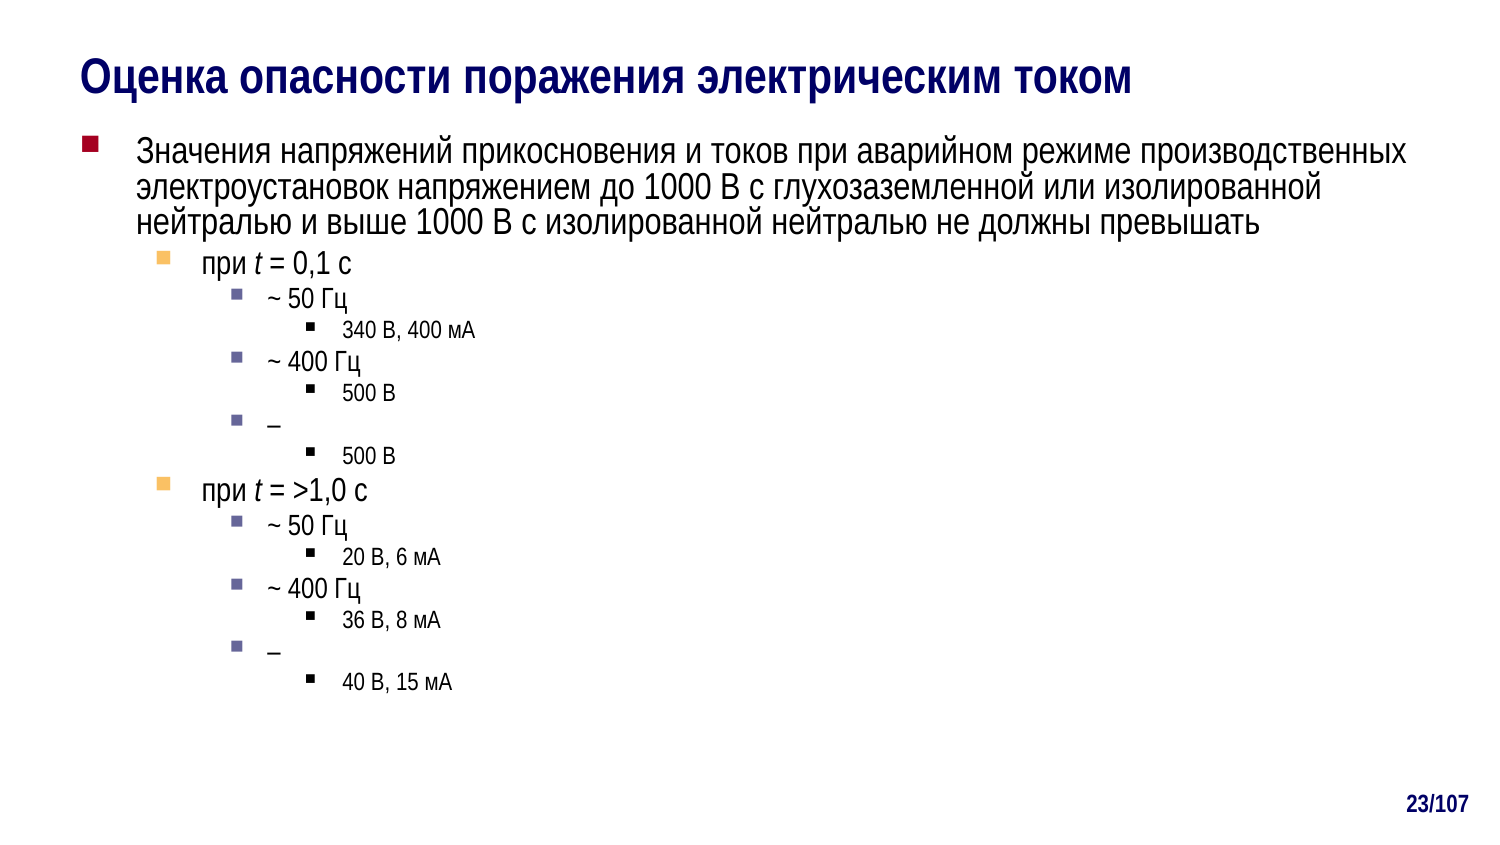

# Оценка опасности поражения электрическим током
Значения напряжений прикосновения и токов при аварийном режиме производственных электроустановок напряжением до 1000 В с глухозаземленной или изолированной нейтралью и выше 1000 В с изолированной нейтралью не должны превышать
при t = 0,1 с
~ 50 Гц
340 B, 400 мА
~ 400 Гц
500 B
–
500 B
при t = >1,0 с
~ 50 Гц
20 B, 6 мА
~ 400 Гц
36 B, 8 мА
–
40 B, 15 мА